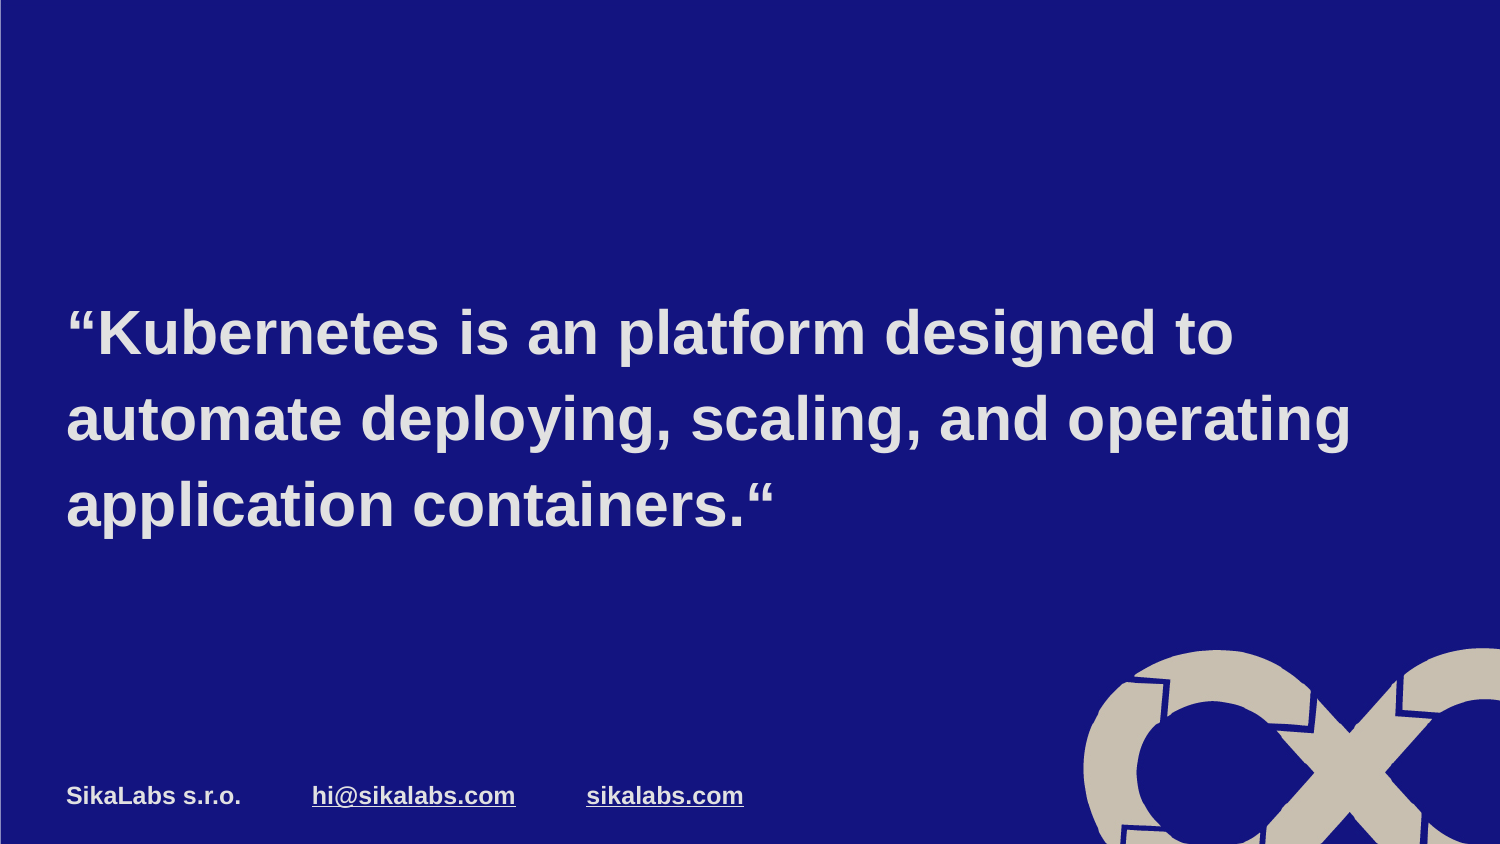

#
“Kubernetes is an platform designed to automate deploying, scaling, and operating application containers.“